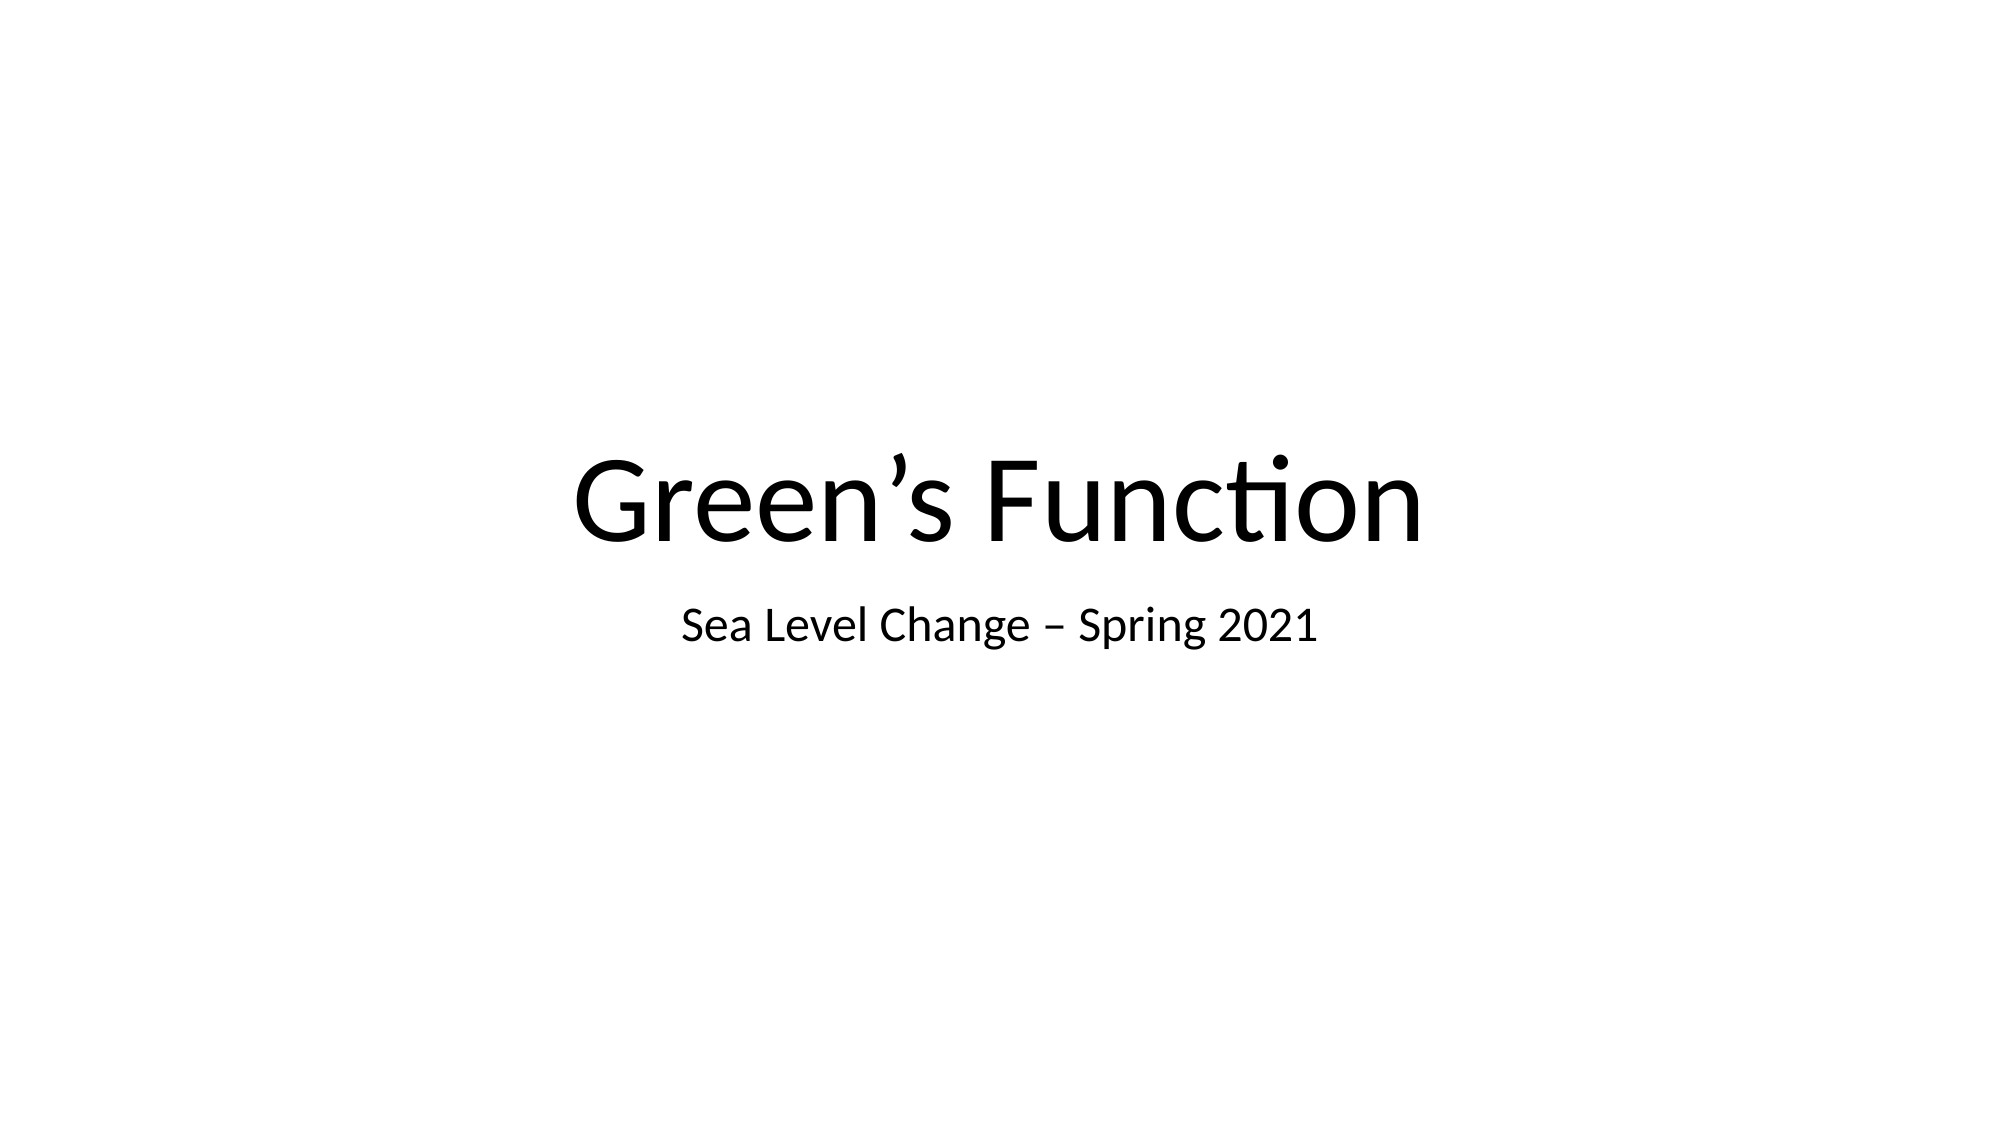

# Green’s Function
Sea Level Change – Spring 2021